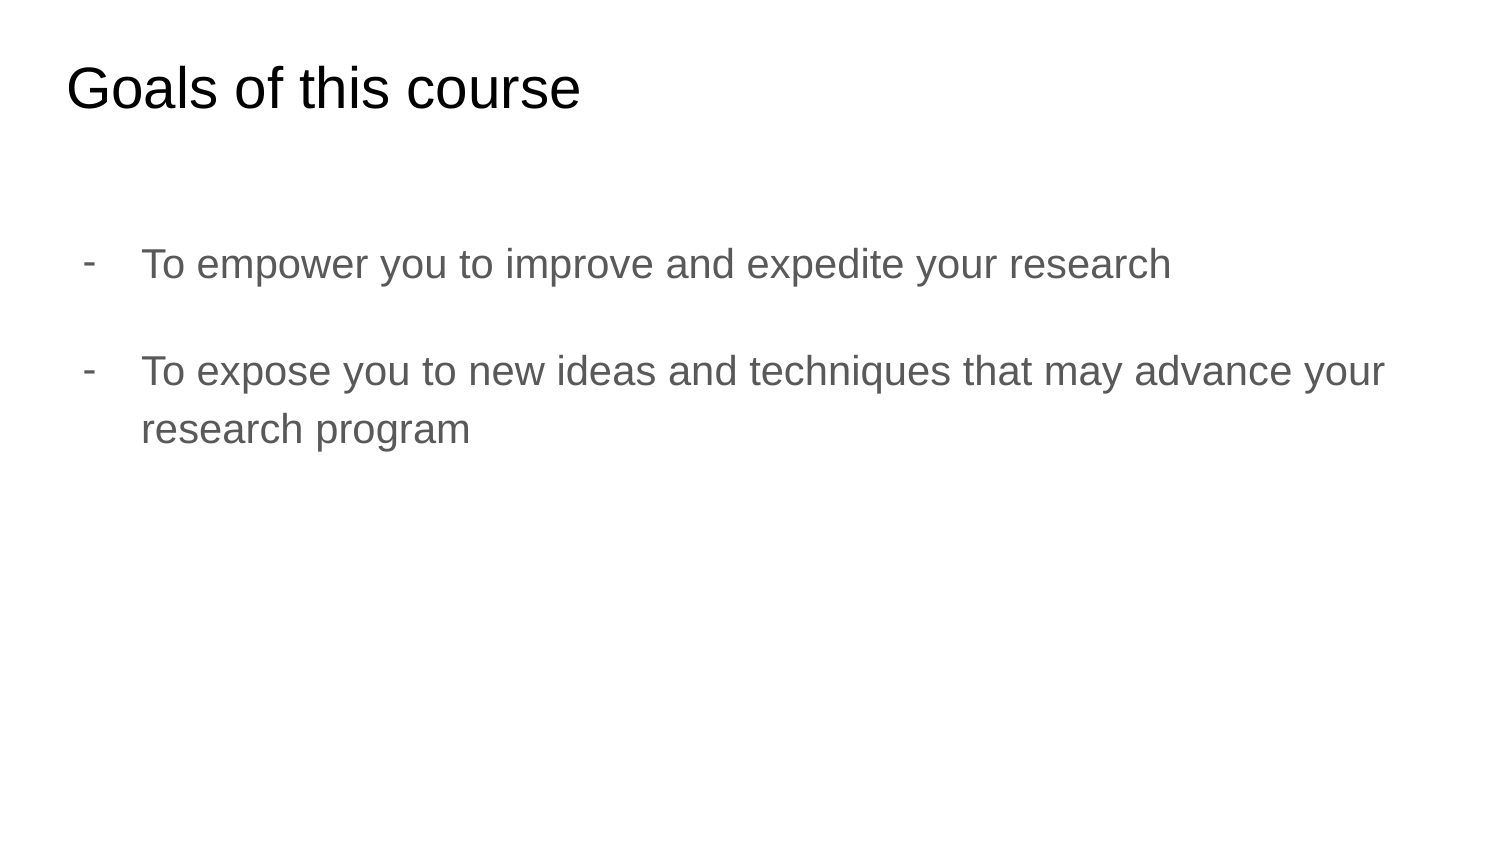

# Goals of this course

To empower you to improve and expedite your research
To expose you to new ideas and techniques that may advance your research program